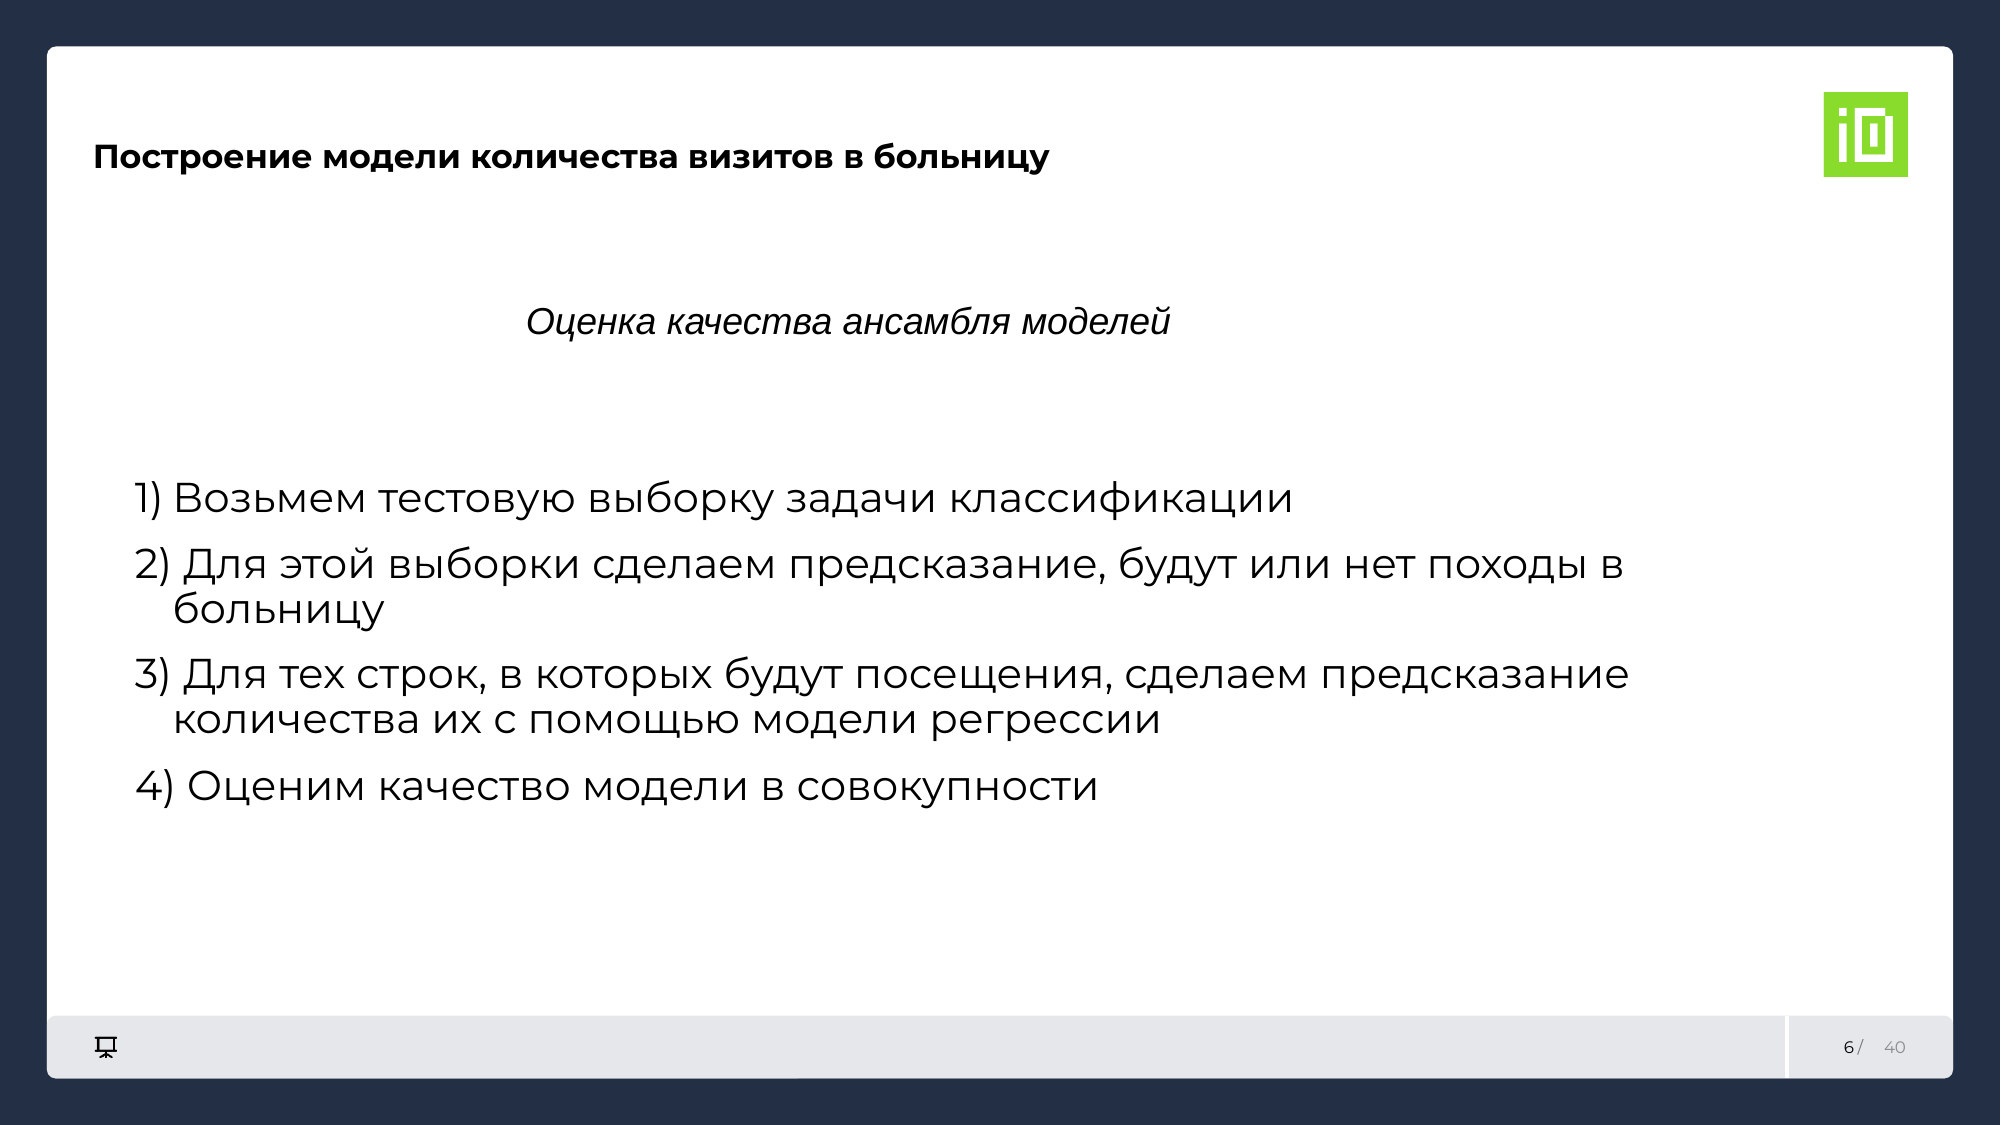

# Построение модели количества визитов в больницу
Оценка качества ансамбля моделей
Возьмем тестовую выборку задачи классификации
 Для этой выборки сделаем предсказание, будут или нет походы в больницу
 Для тех строк, в которых будут посещения, сделаем предсказание количества их с помощью модели регрессии
 Оценим качество модели в совокупности

6
40